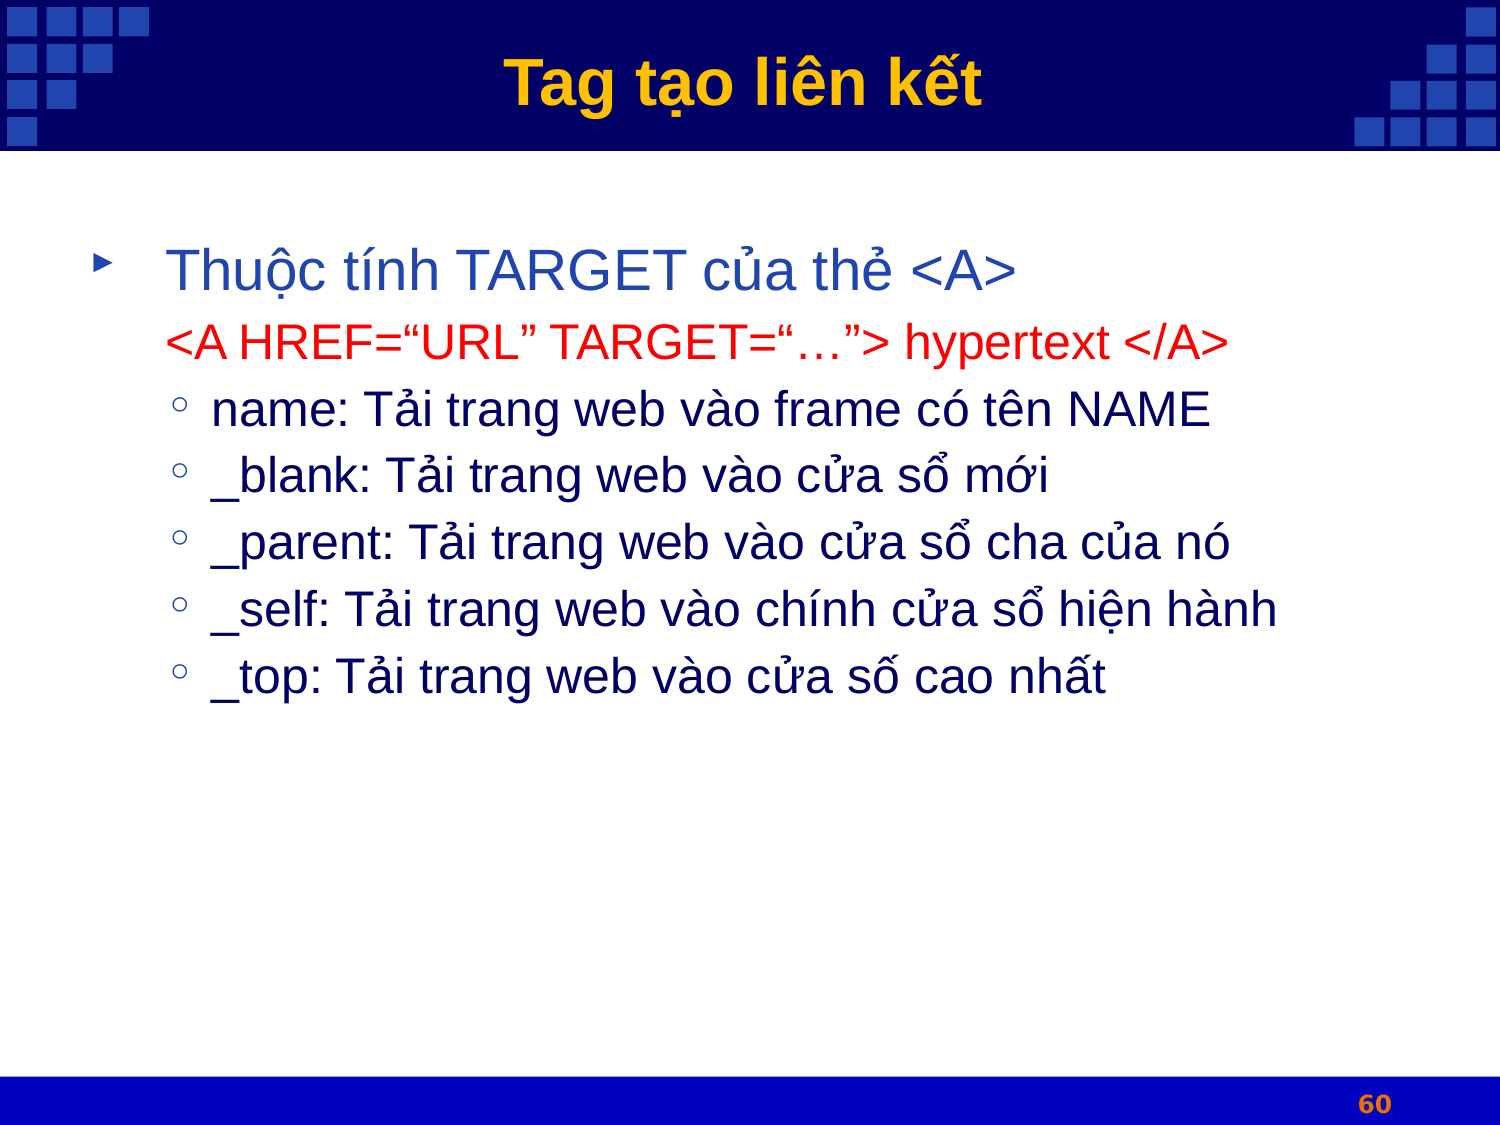

# Tag tạo liên kết
Thuộc tính TARGET của thẻ <A>
<A HREF=“URL” TARGET=“…”> hypertext </A>
name: Tải trang web vào frame có tên NAME
_blank: Tải trang web vào cửa sổ mới
_parent: Tải trang web vào cửa sổ cha của nó
_self: Tải trang web vào chính cửa sổ hiện hành
_top: Tải trang web vào cửa số cao nhất

60